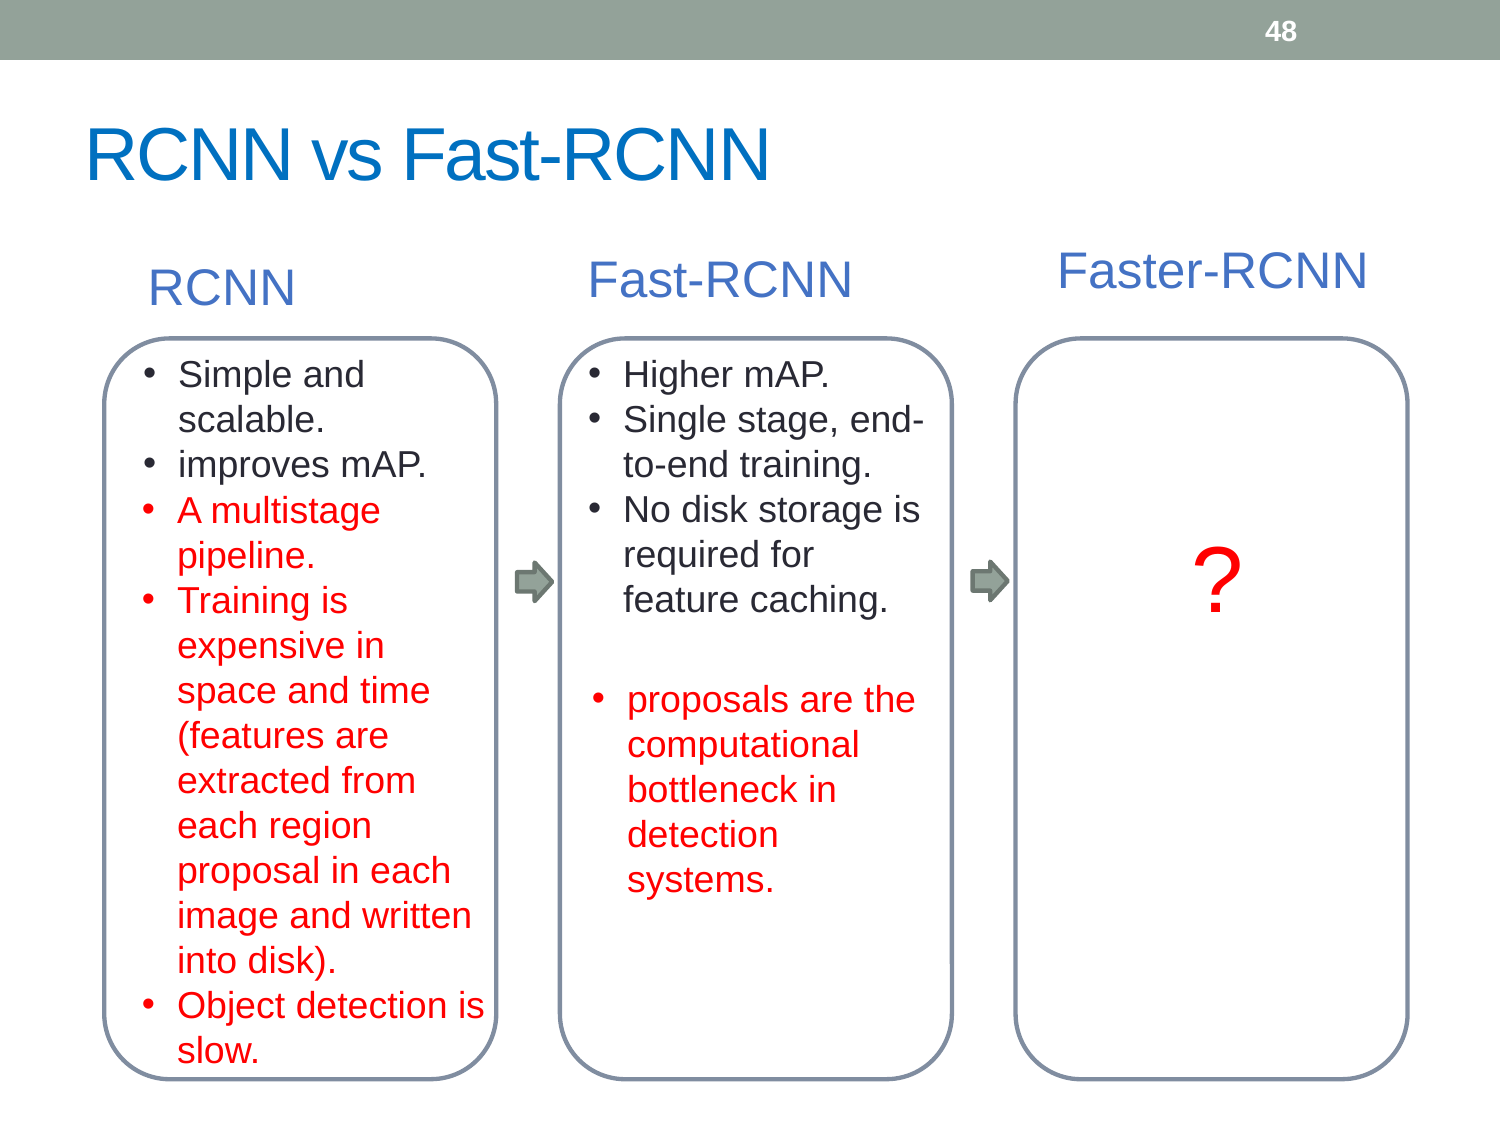

48
RCNN vs Fast-RCNN
Faster-RCNN
Fast-RCNN
RCNN

Higher mAP.
Single stage, end-to-end training.
No disk storage is required for feature caching.
Simple and scalable.
improves mAP.

A multistage pipeline.
Training is expensive in space and time (features are extracted from each region proposal in each image and written into disk).
Object detection is slow.

?

proposals are the computational bottleneck in detection systems.